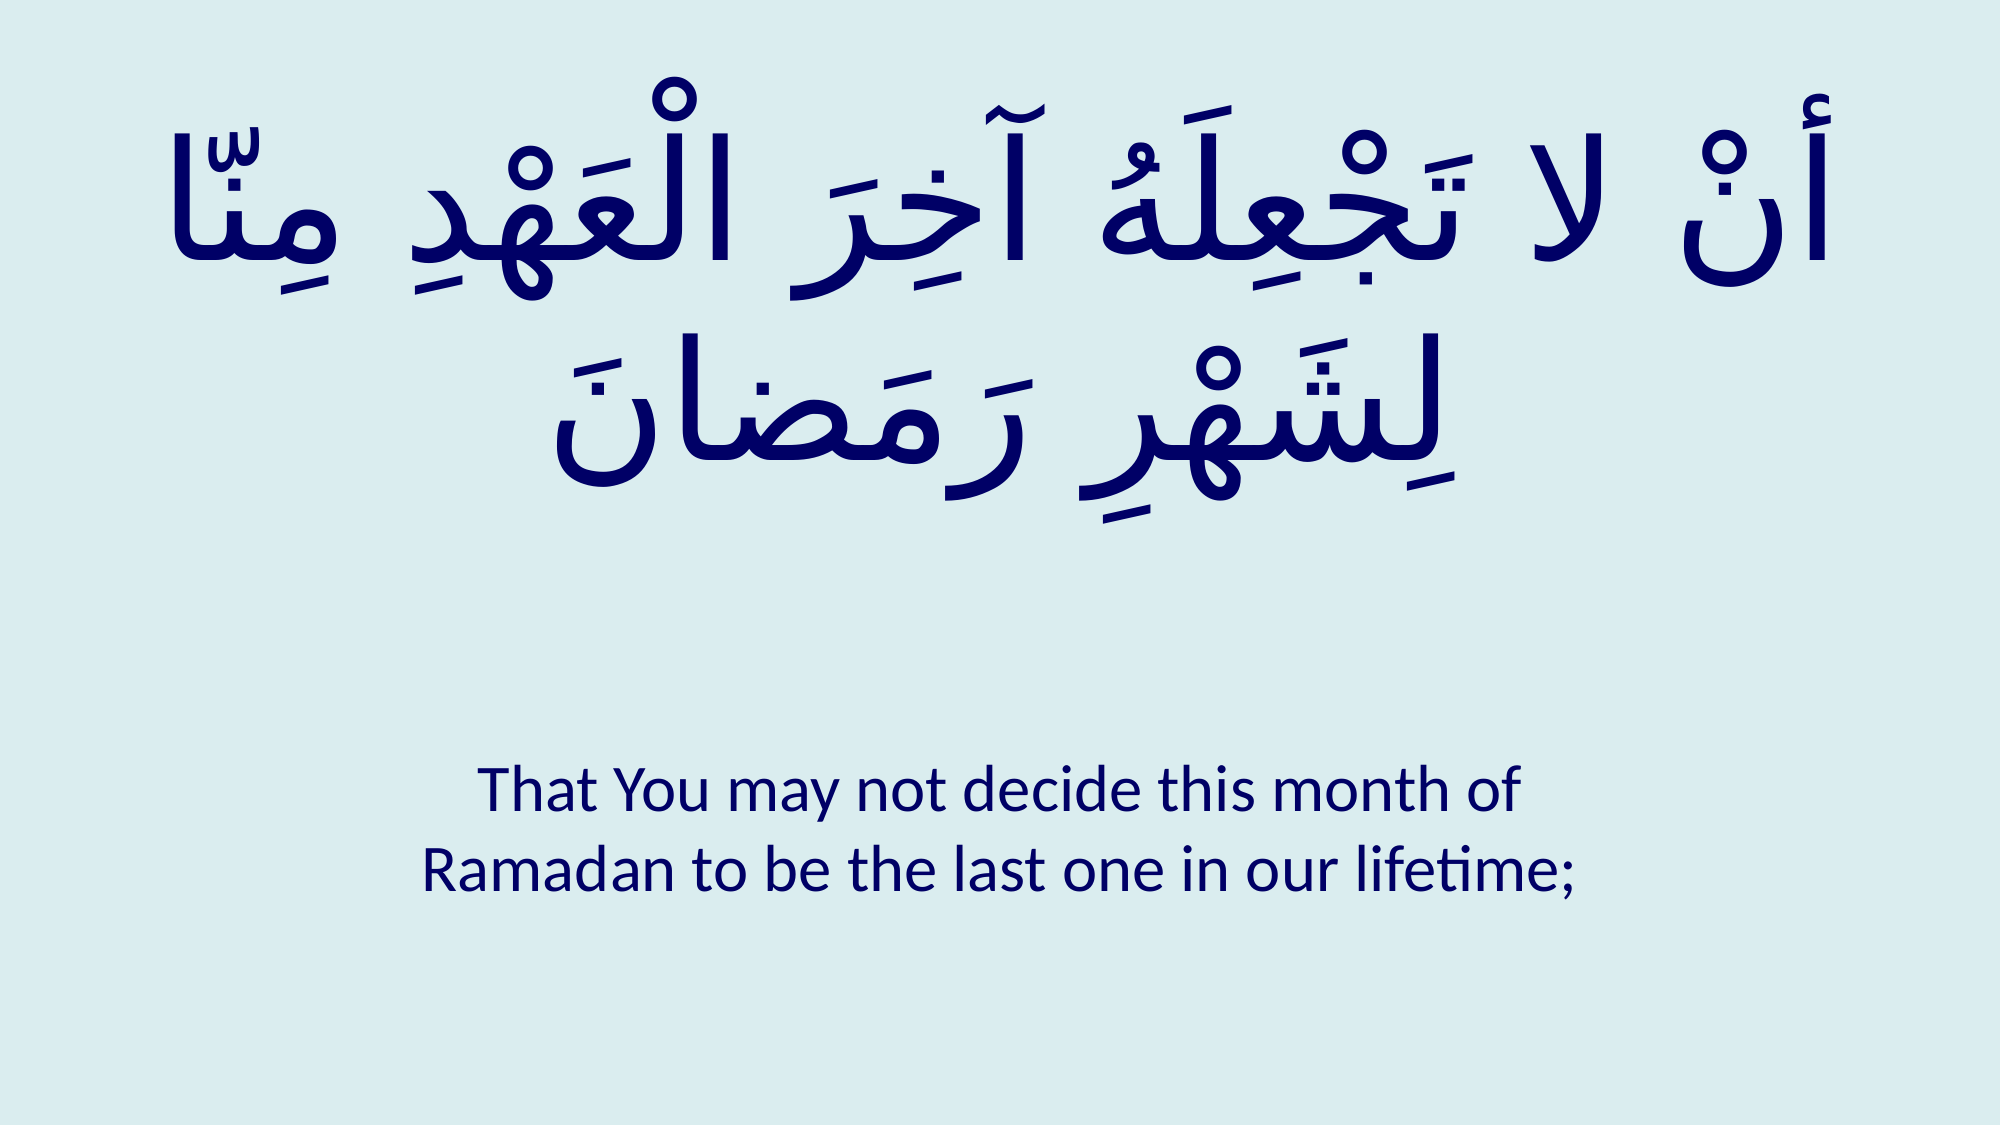

# أنْ لا تَجْعِلَهُ آخِرَ الْعَهْدِ مِنّا لِشَهْرِ رَمَضانَ
That You may not decide this month of Ramadan to be the last one in our lifetime;